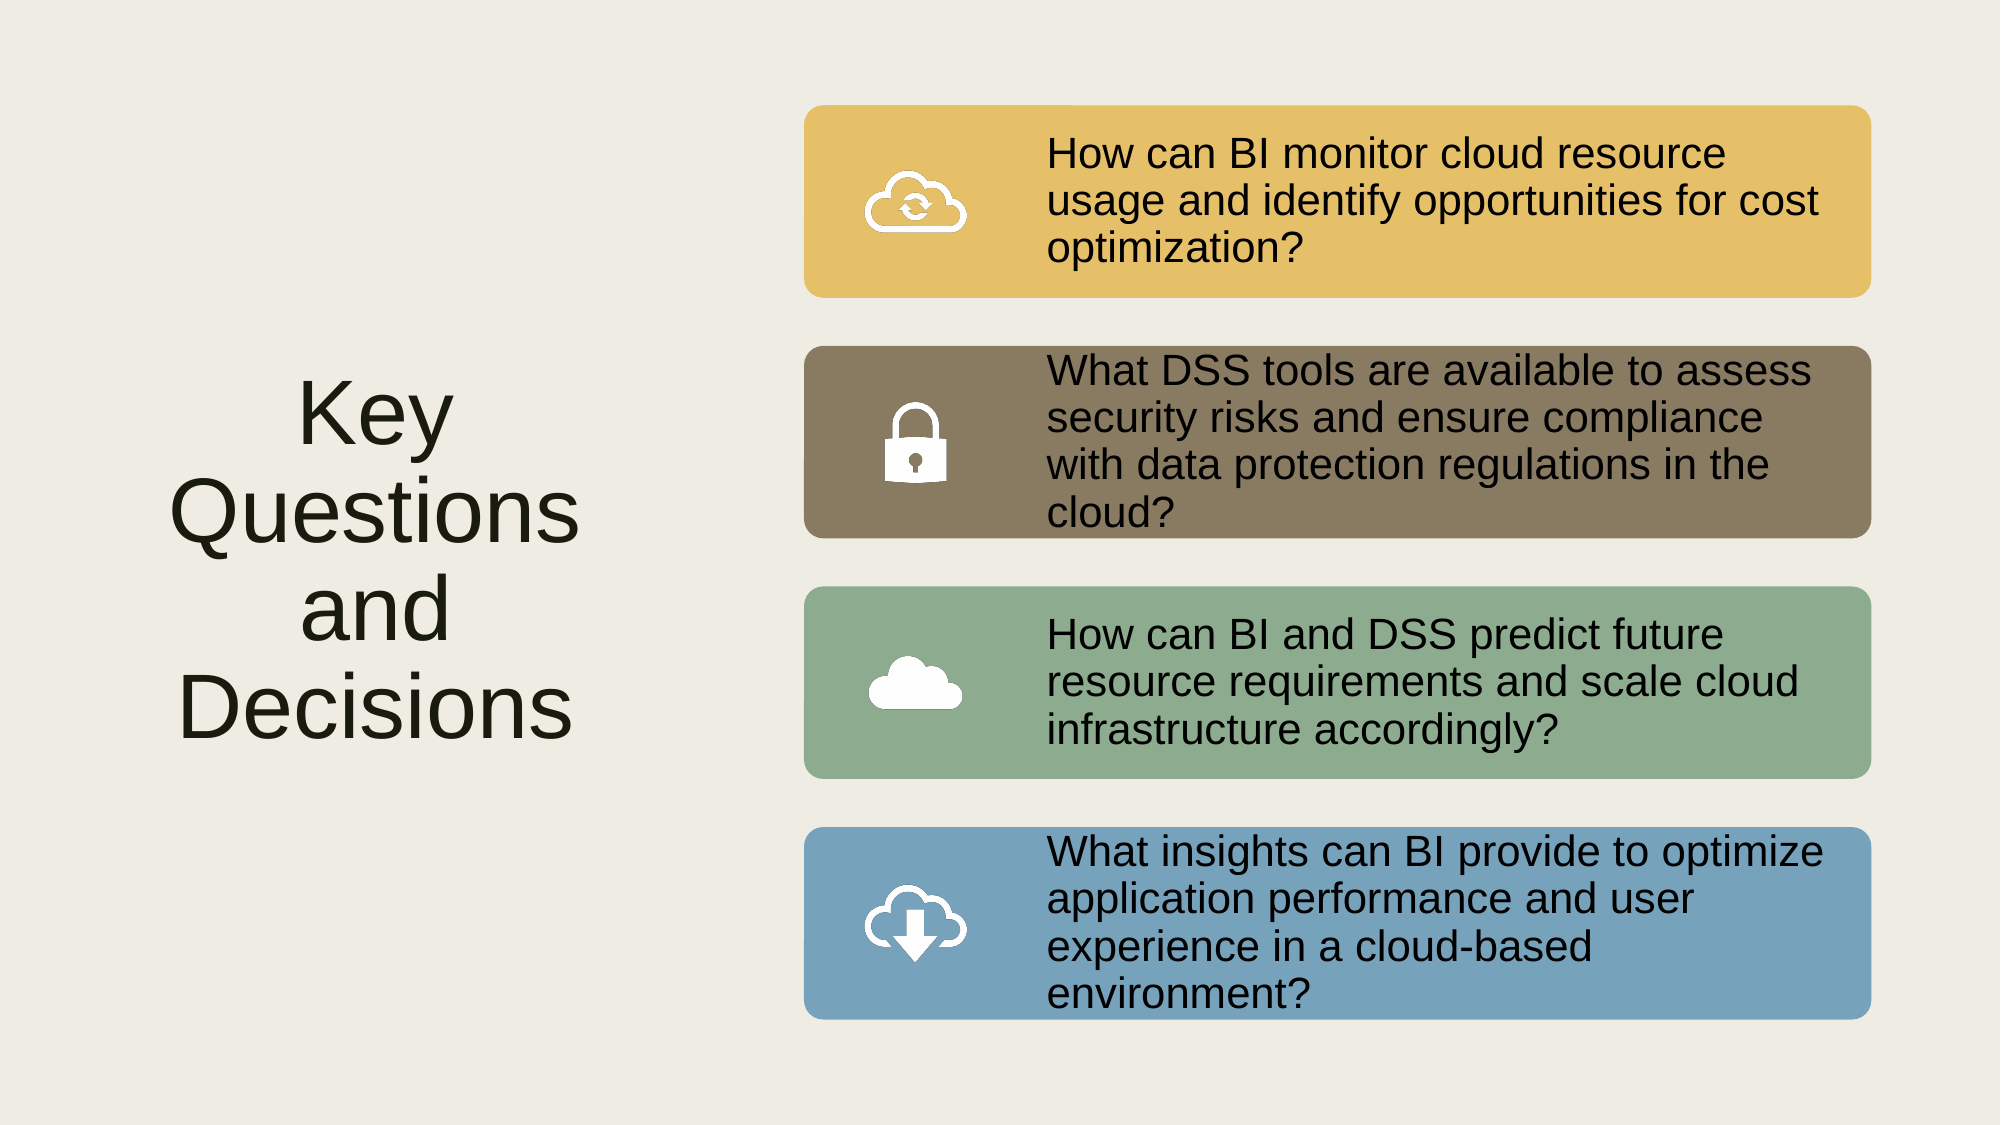

# Key Questions and Decisions
How can BI monitor cloud resource usage and identify opportunities for cost optimization?
What DSS tools are available to assess security risks and ensure compliance with data protection regulations in the cloud?
How can BI and DSS predict future resource requirements and scale cloud infrastructure accordingly?
What insights can BI provide to optimize application performance and user experience in a cloud-based environment?